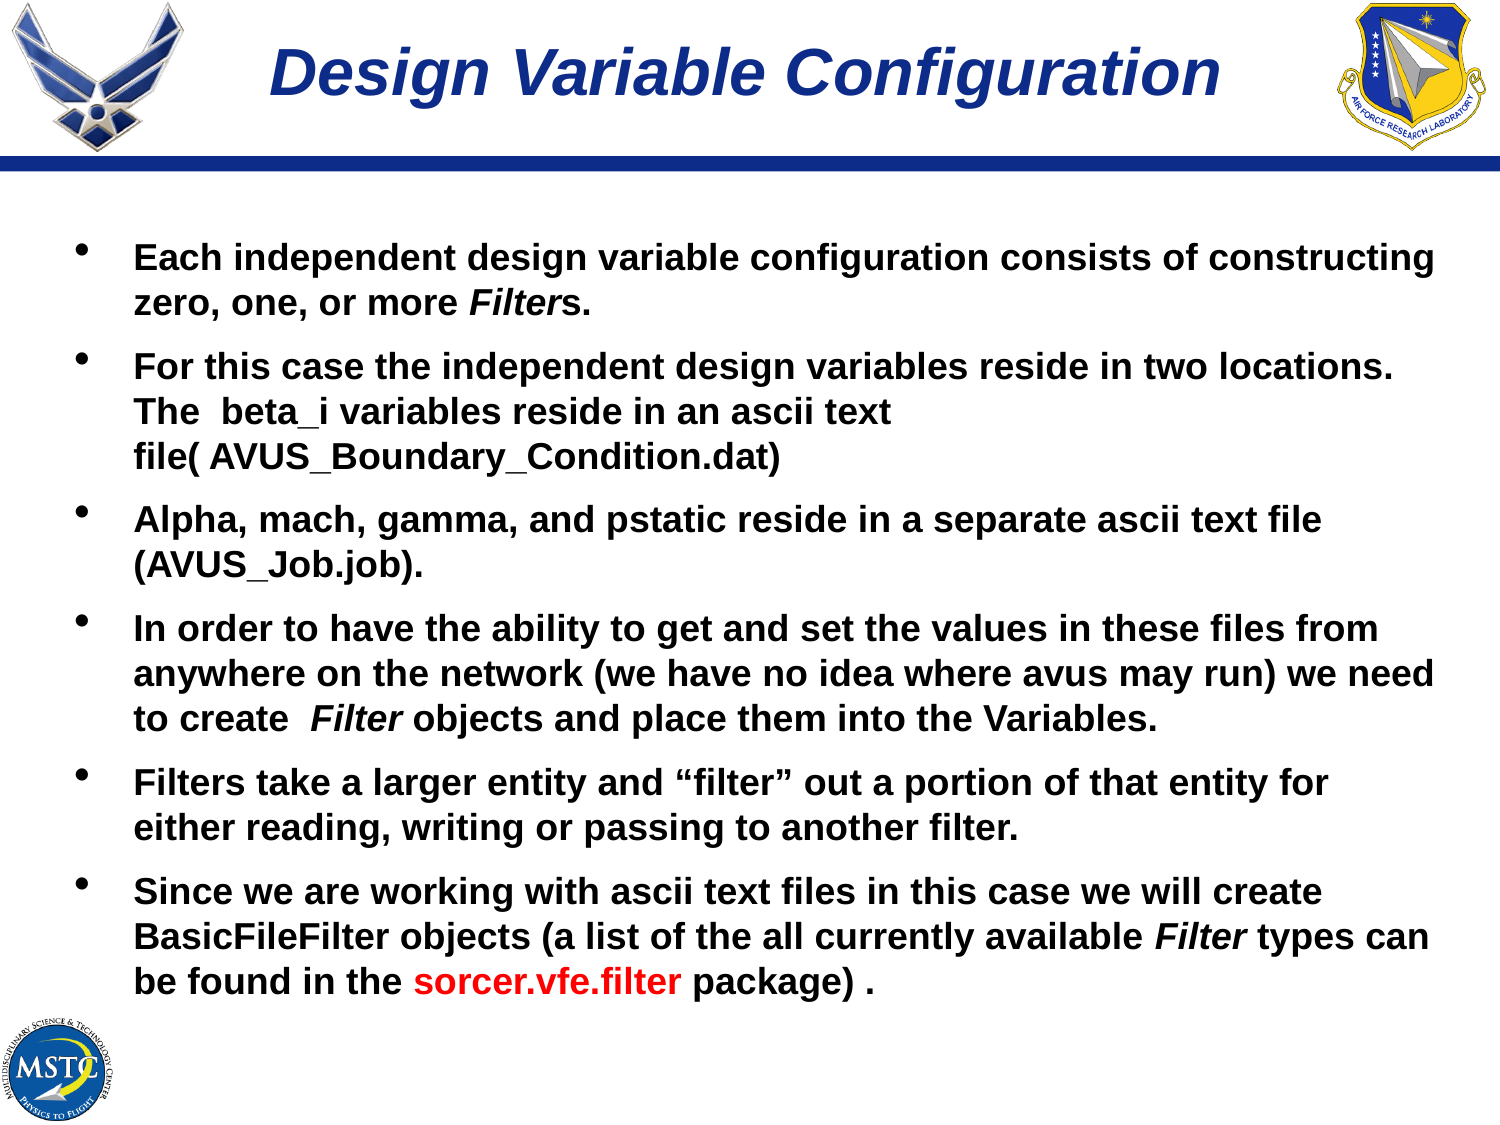

# Design Variable Configuration
Each independent design variable configuration consists of constructing zero, one, or more Filters.
For this case the independent design variables reside in two locations. The  beta_i variables reside in an ascii text file( AVUS_Boundary_Condition.dat)
Alpha, mach, gamma, and pstatic reside in a separate ascii text file (AVUS_Job.job).
In order to have the ability to get and set the values in these files from anywhere on the network (we have no idea where avus may run) we need to create  Filter objects and place them into the Variables.
Filters take a larger entity and “filter” out a portion of that entity for either reading, writing or passing to another filter.
Since we are working with ascii text files in this case we will create BasicFileFilter objects (a list of the all currently available Filter types can be found in the sorcer.vfe.filter package) .